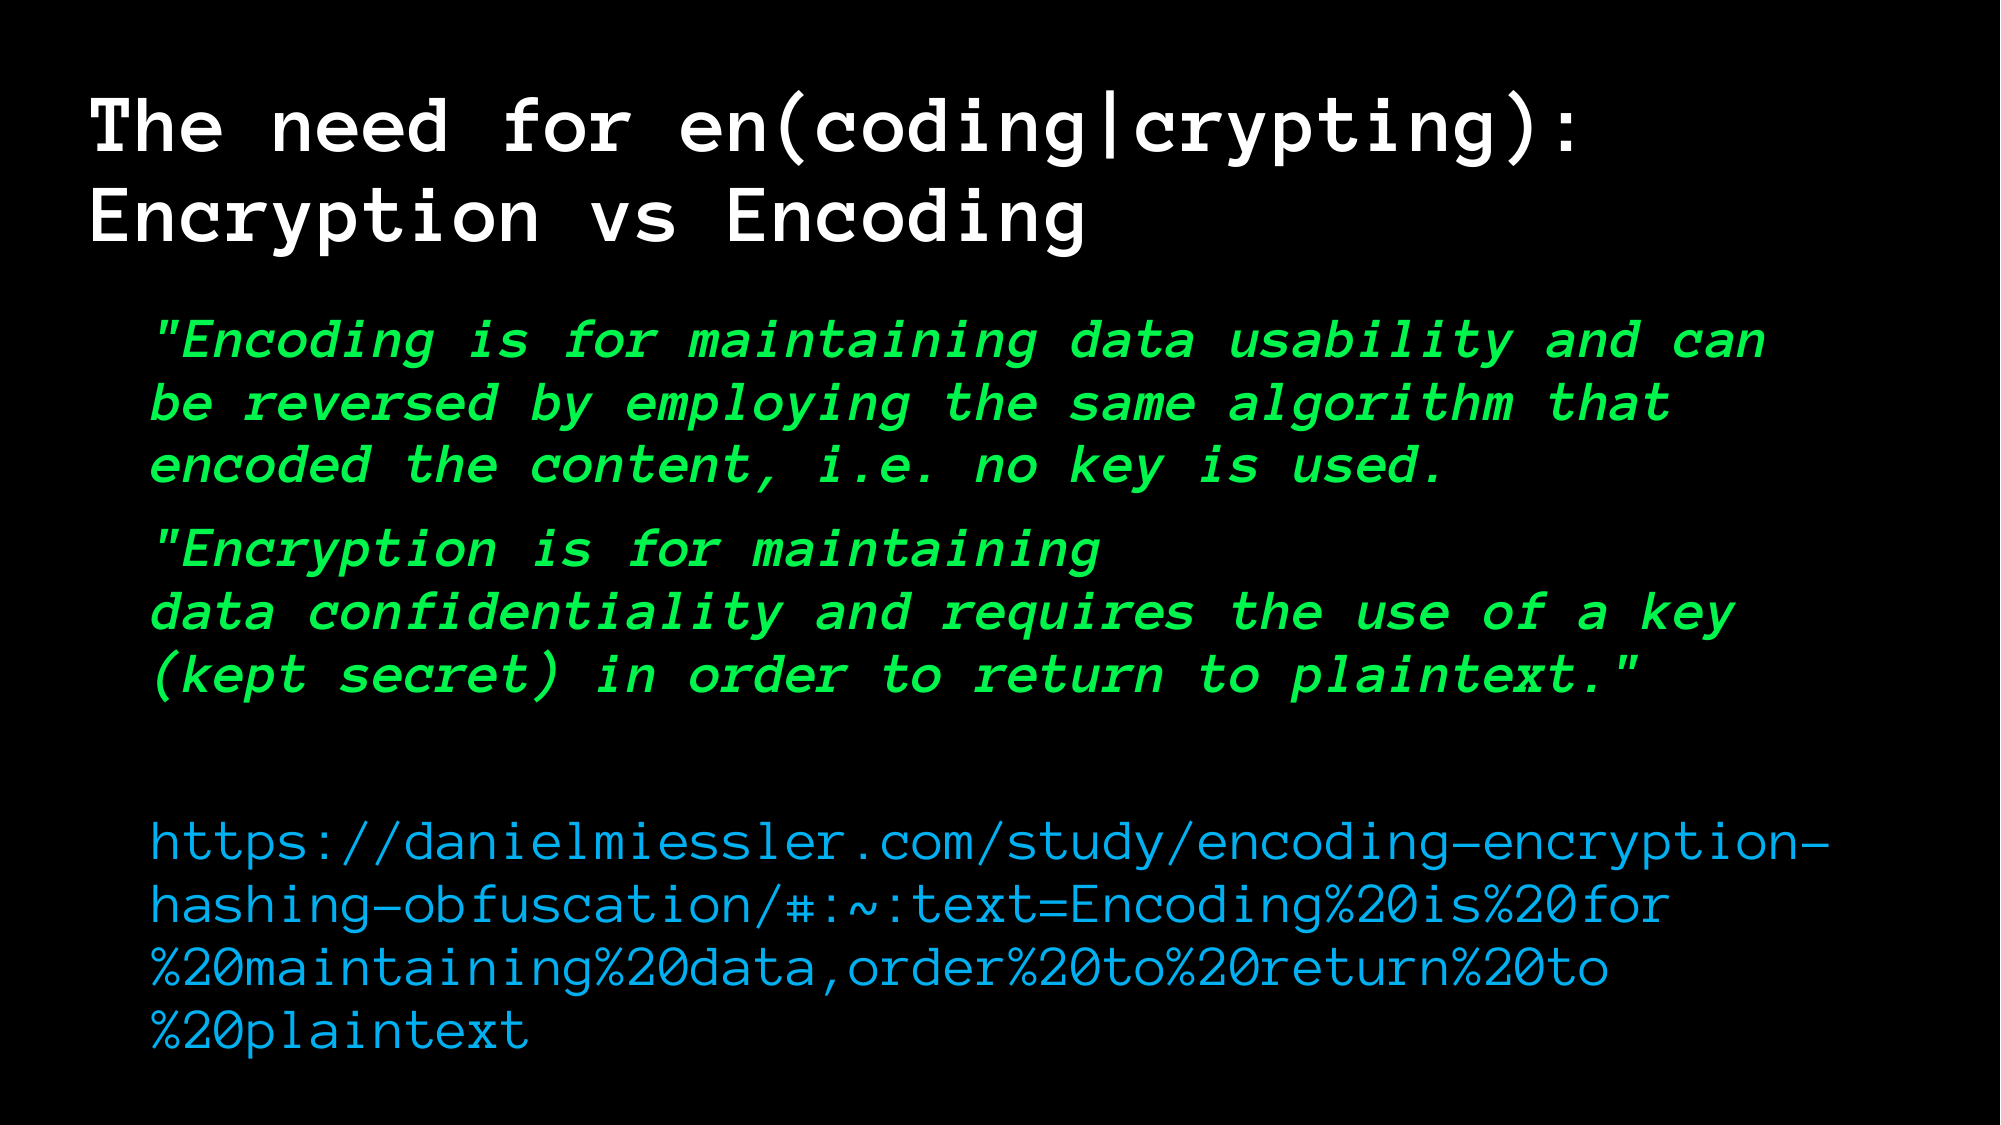

# The need for en(coding|crypting): Encryption vs Encoding
"Encoding is for maintaining data usability and can be reversed by employing the same algorithm that encoded the content, i.e. no key is used.
"Encryption is for maintaining data confidentiality and requires the use of a key (kept secret) in order to return to plaintext."

https://danielmiessler.com/study/encoding-encryption-hashing-obfuscation/#:~:text=Encoding%20is%20for%20maintaining%20data,order%20to%20return%20to%20plaintext